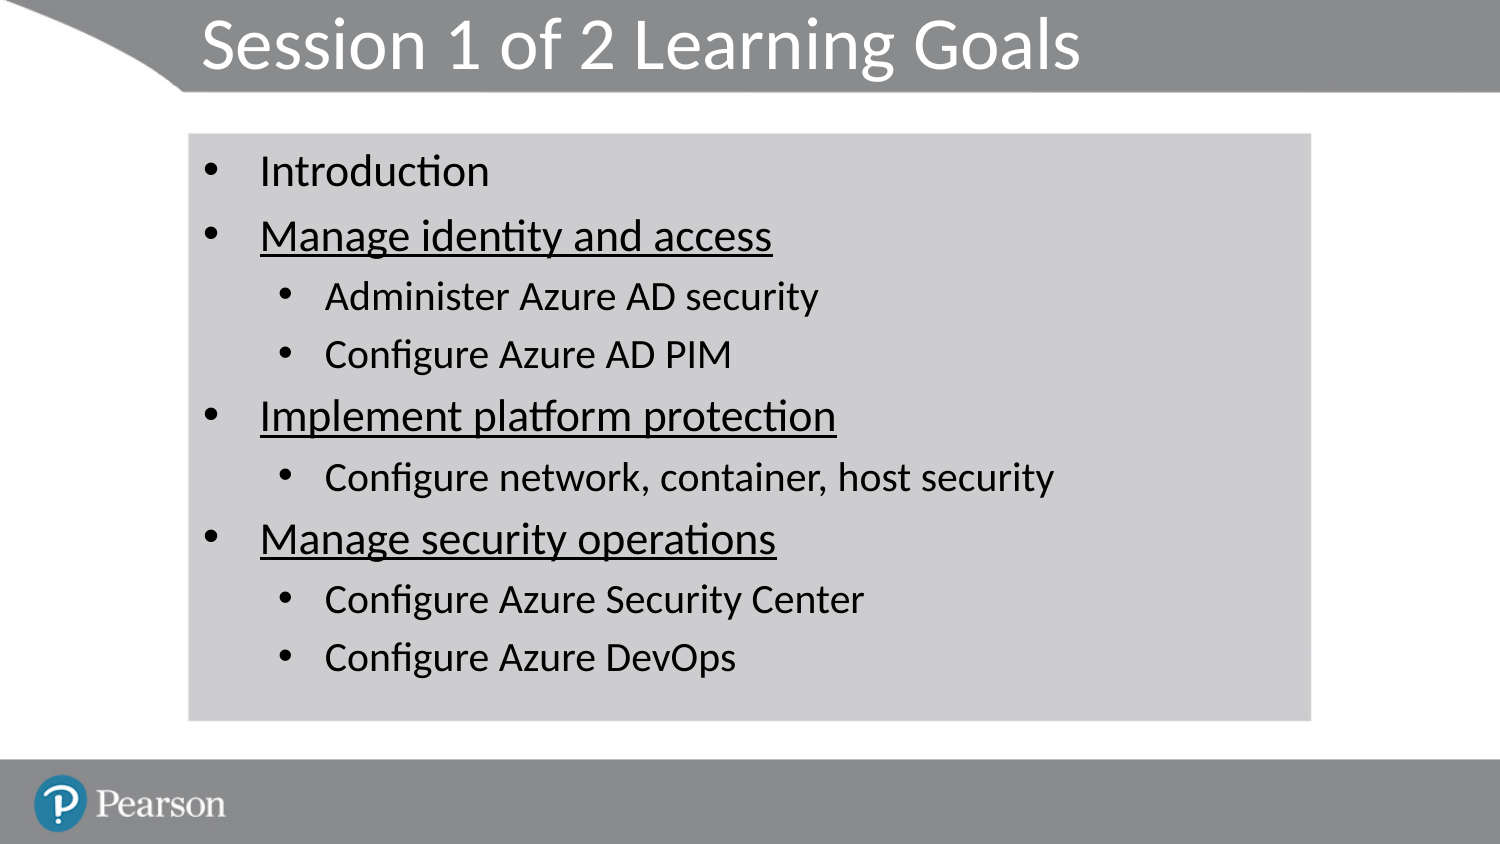

# Session 1 of 2 Learning Goals
Introduction
Manage identity and access
Administer Azure AD security
Configure Azure AD PIM
Implement platform protection
Configure network, container, host security
Manage security operations
Configure Azure Security Center
Configure Azure DevOps